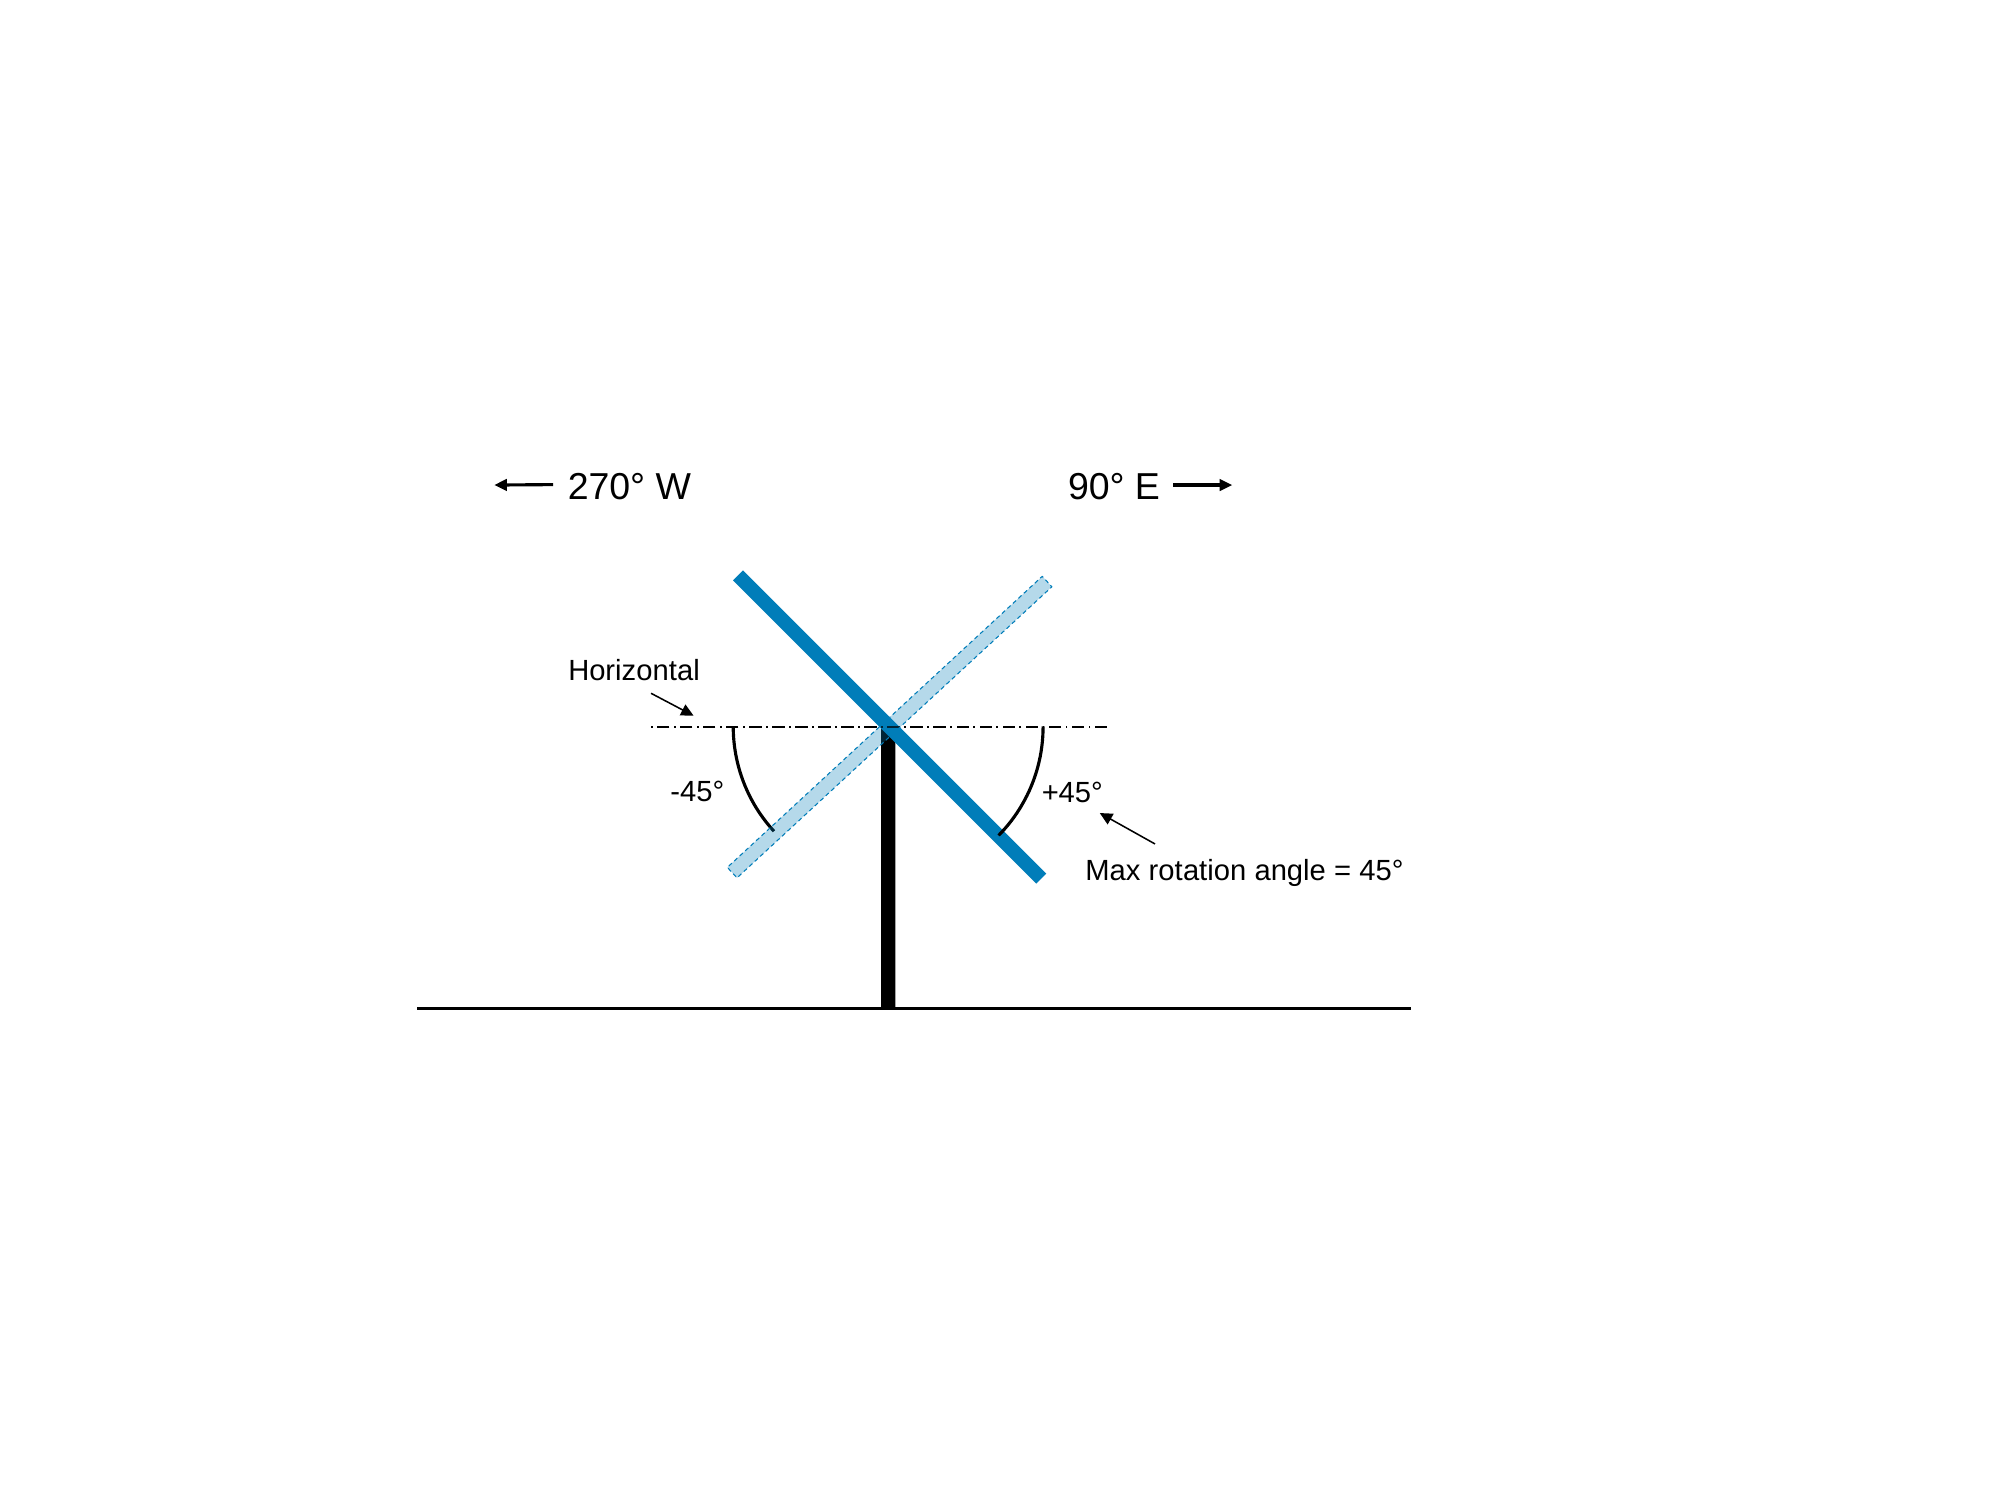

270° W
90° E

Horizontal

-45°
+45°
Max rotation angle = 45°